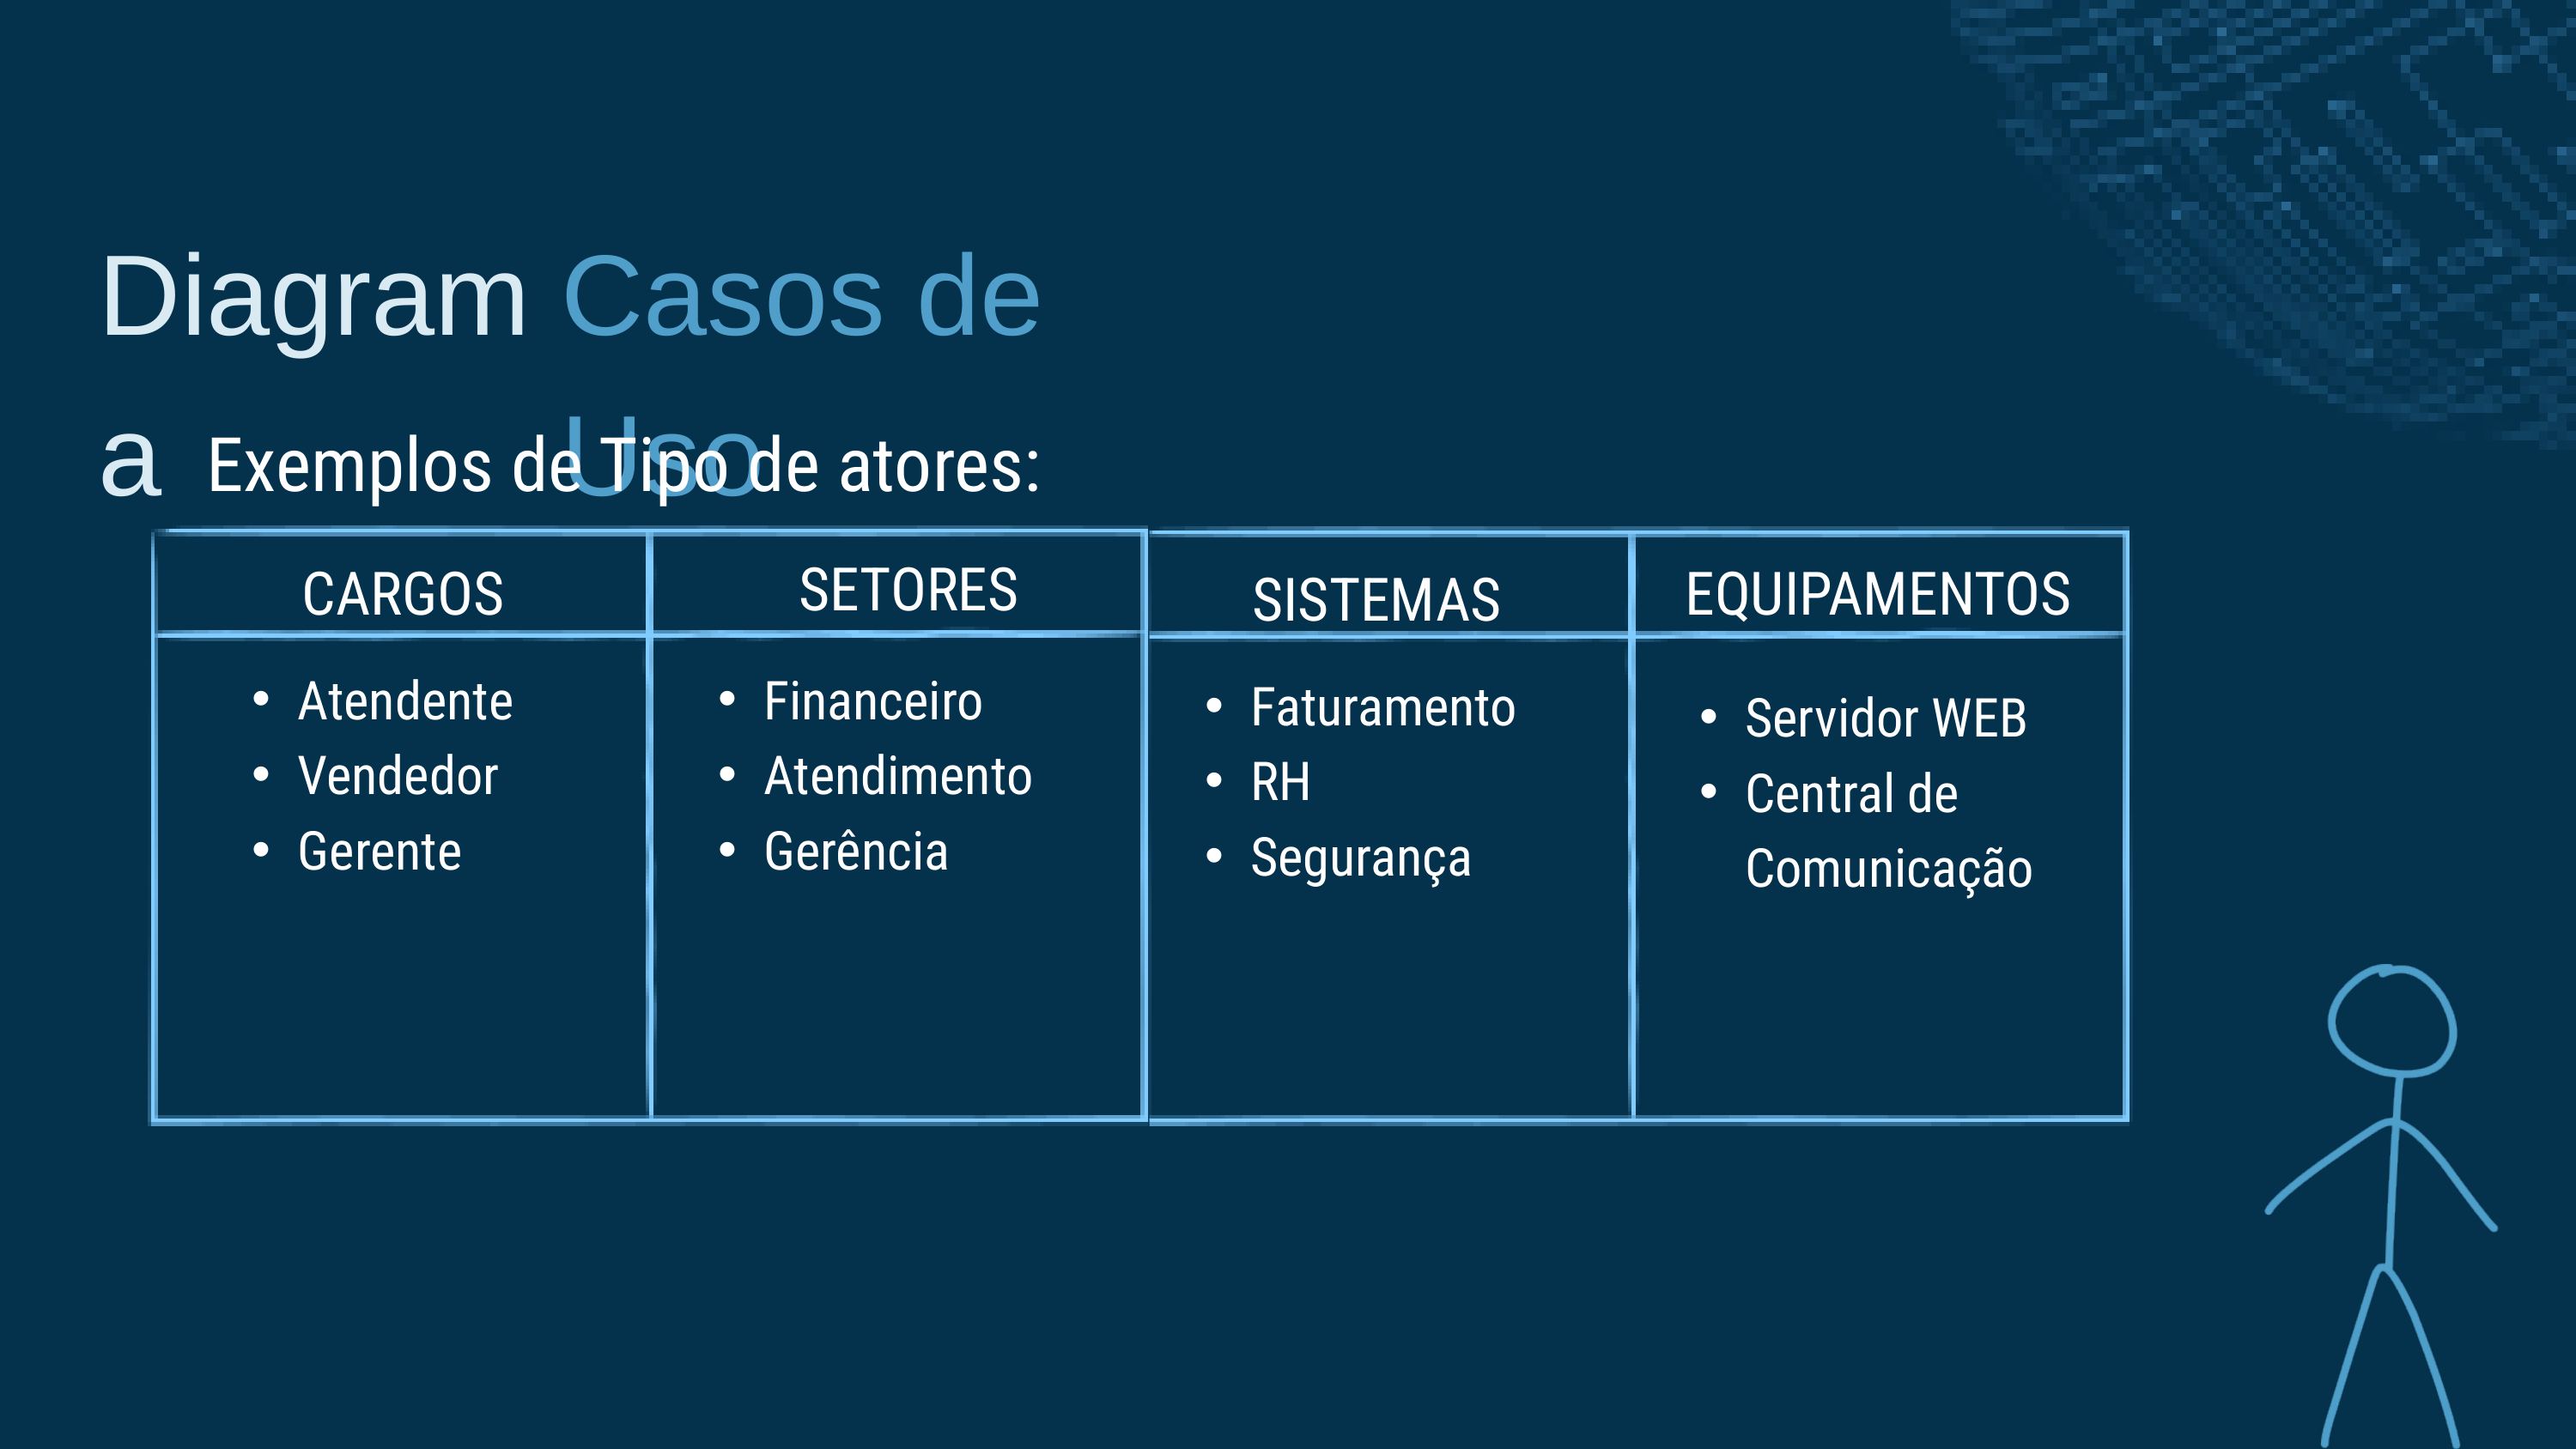

Diagrama
Casos de Uso
Exemplos de Tipo de atores:

SETORES
CARGOS
EQUIPAMENTOS
SISTEMAS
Atendente
Vendedor
Gerente
Financeiro
Atendimento
Gerência
Faturamento
RH
Segurança
Servidor WEB
Central de Comunicação

Ator